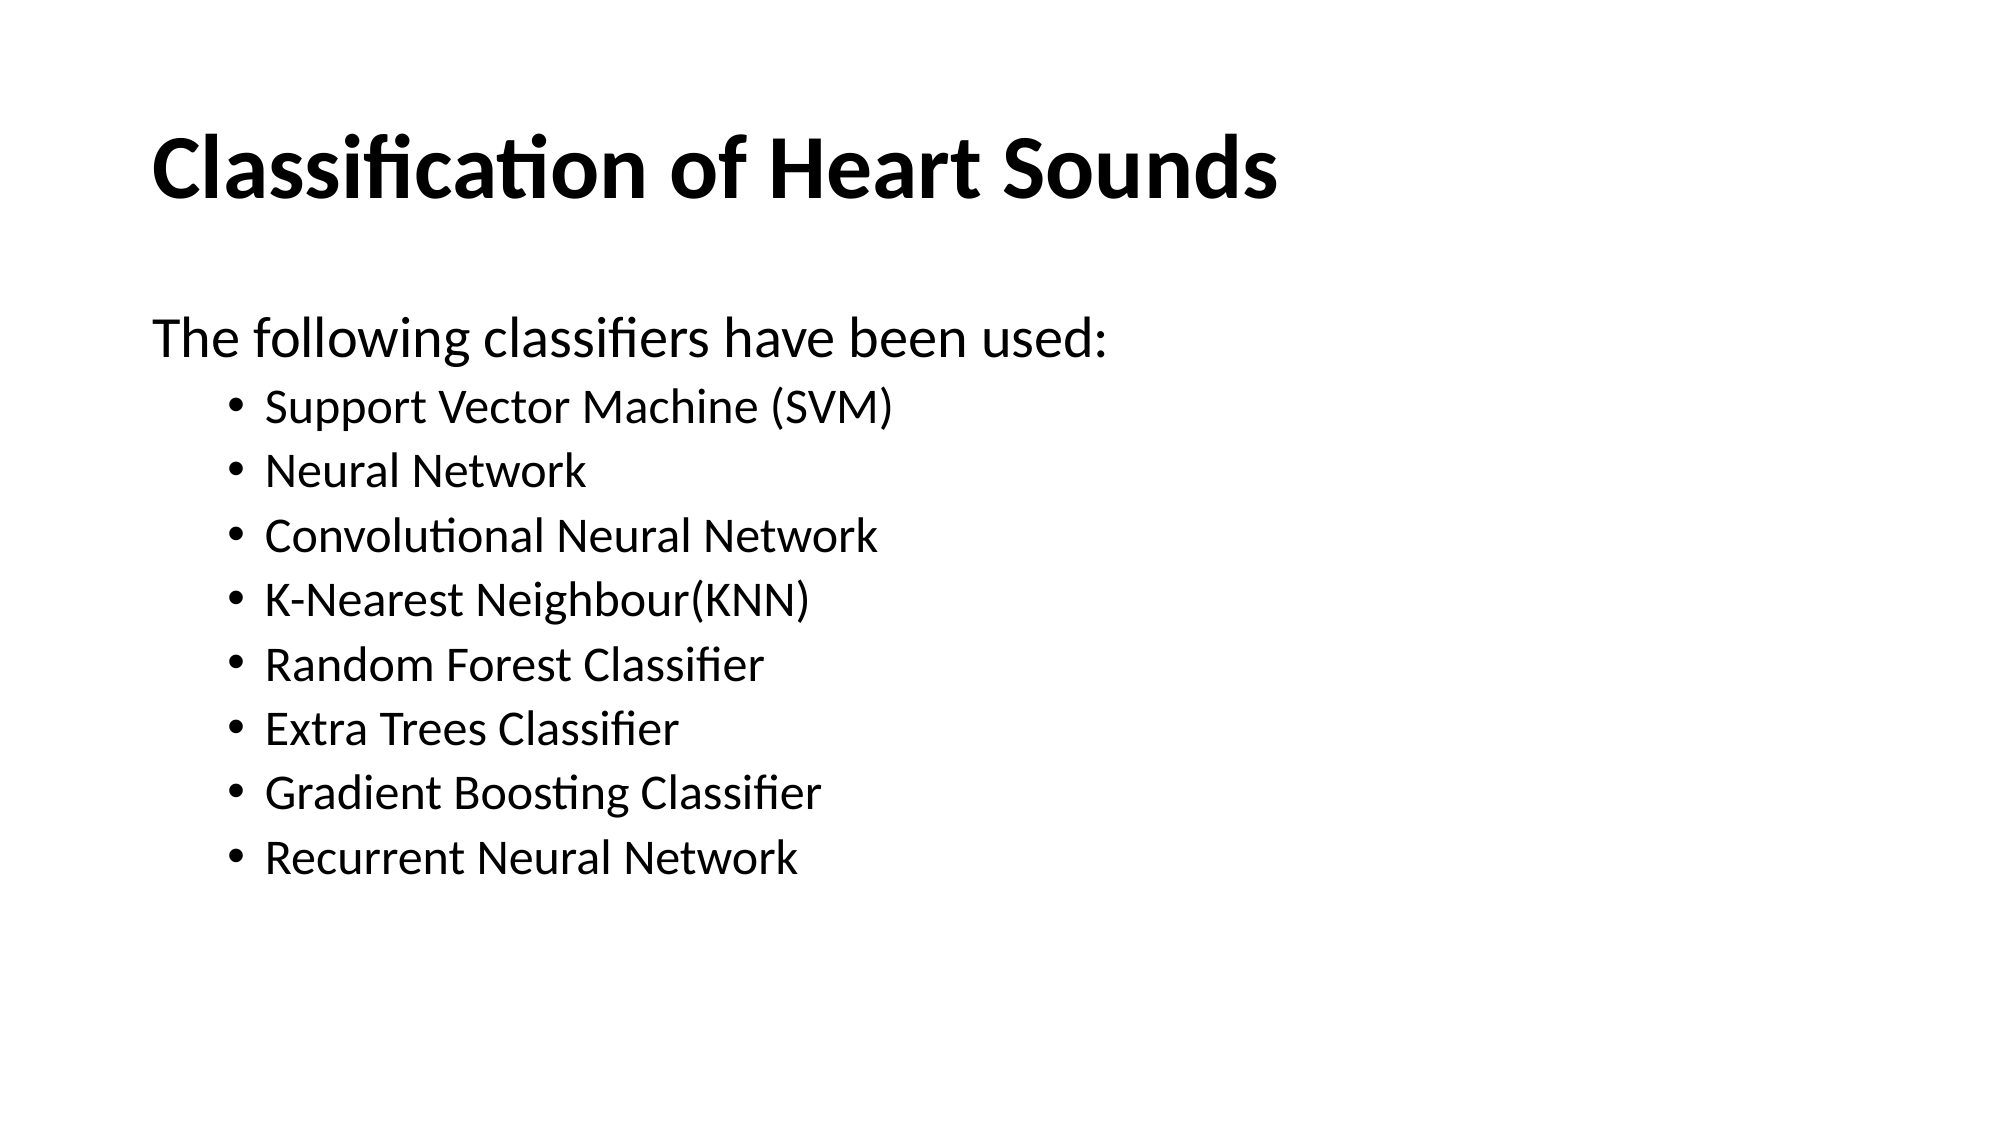

# Classification of Heart Sounds
The following classifiers have been used:
Support Vector Machine (SVM)
Neural Network
Convolutional Neural Network
K-Nearest Neighbour(KNN)
Random Forest Classifier
Extra Trees Classifier
Gradient Boosting Classifier
Recurrent Neural Network